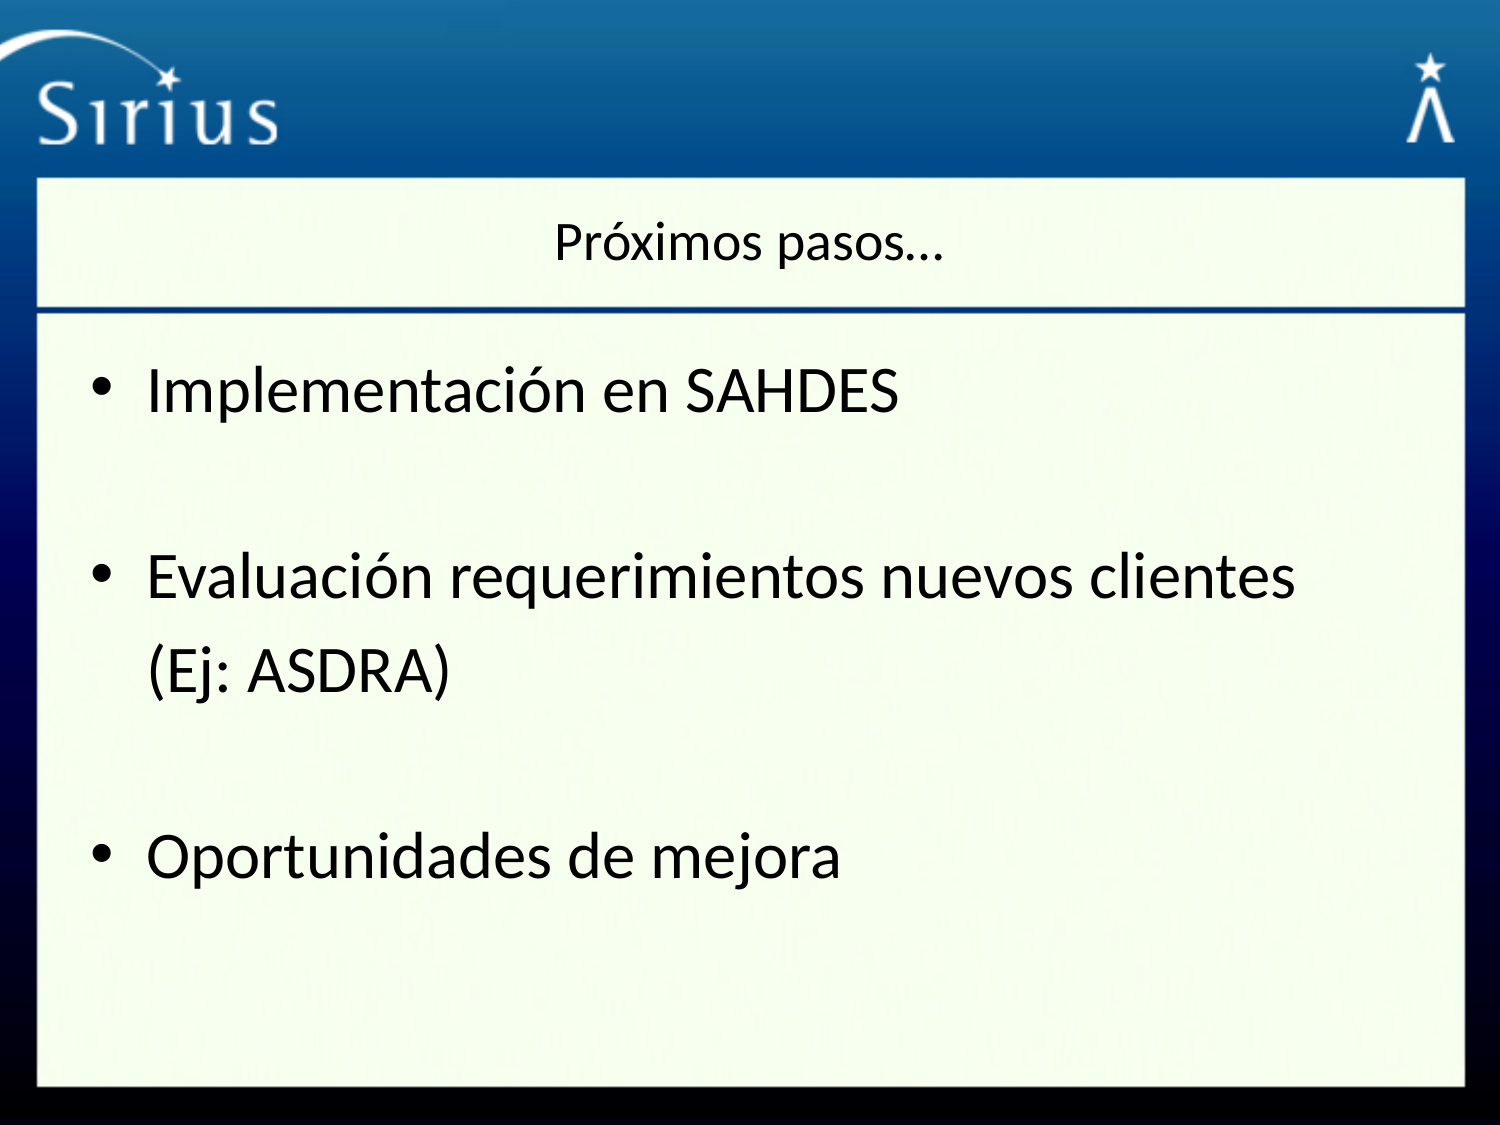

# Próximos pasos…
Implementación en SAHDES

Evaluación requerimientos nuevos clientes
	(Ej: ASDRA)

Oportunidades de mejora